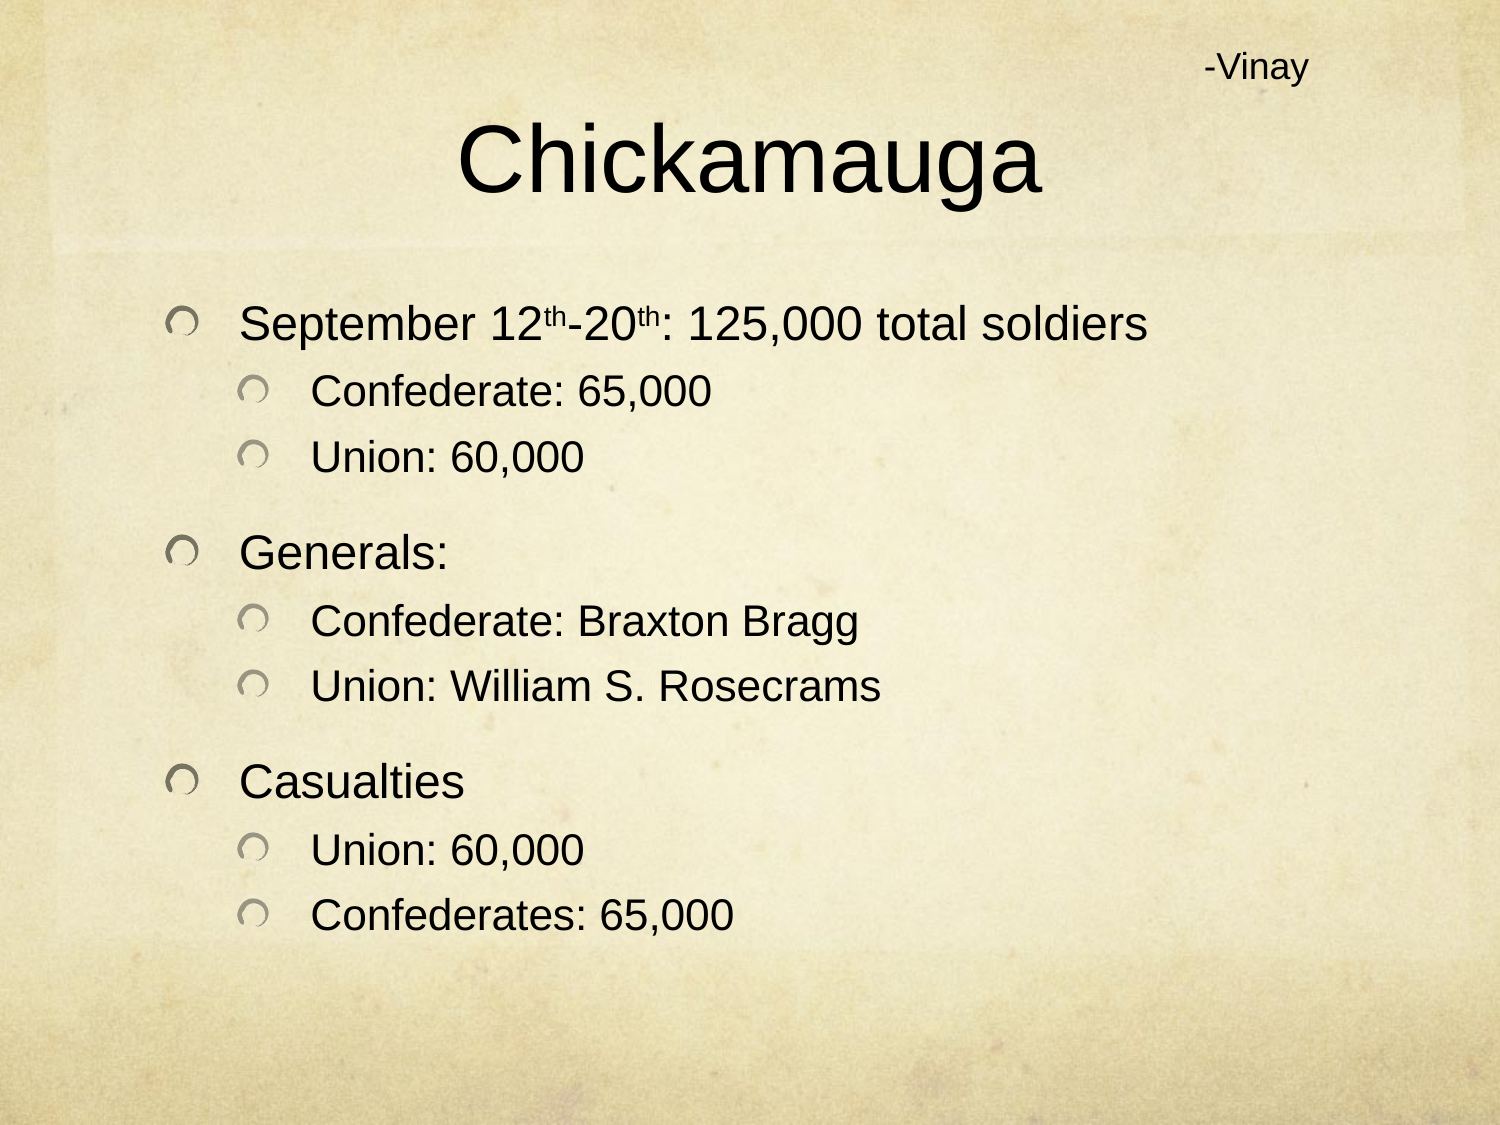

-Vinay
# Chickamauga
September 12th-20th: 125,000 total soldiers
Confederate: 65,000
Union: 60,000
Generals:
Confederate: Braxton Bragg
Union: William S. Rosecrams
Casualties
Union: 60,000
Confederates: 65,000